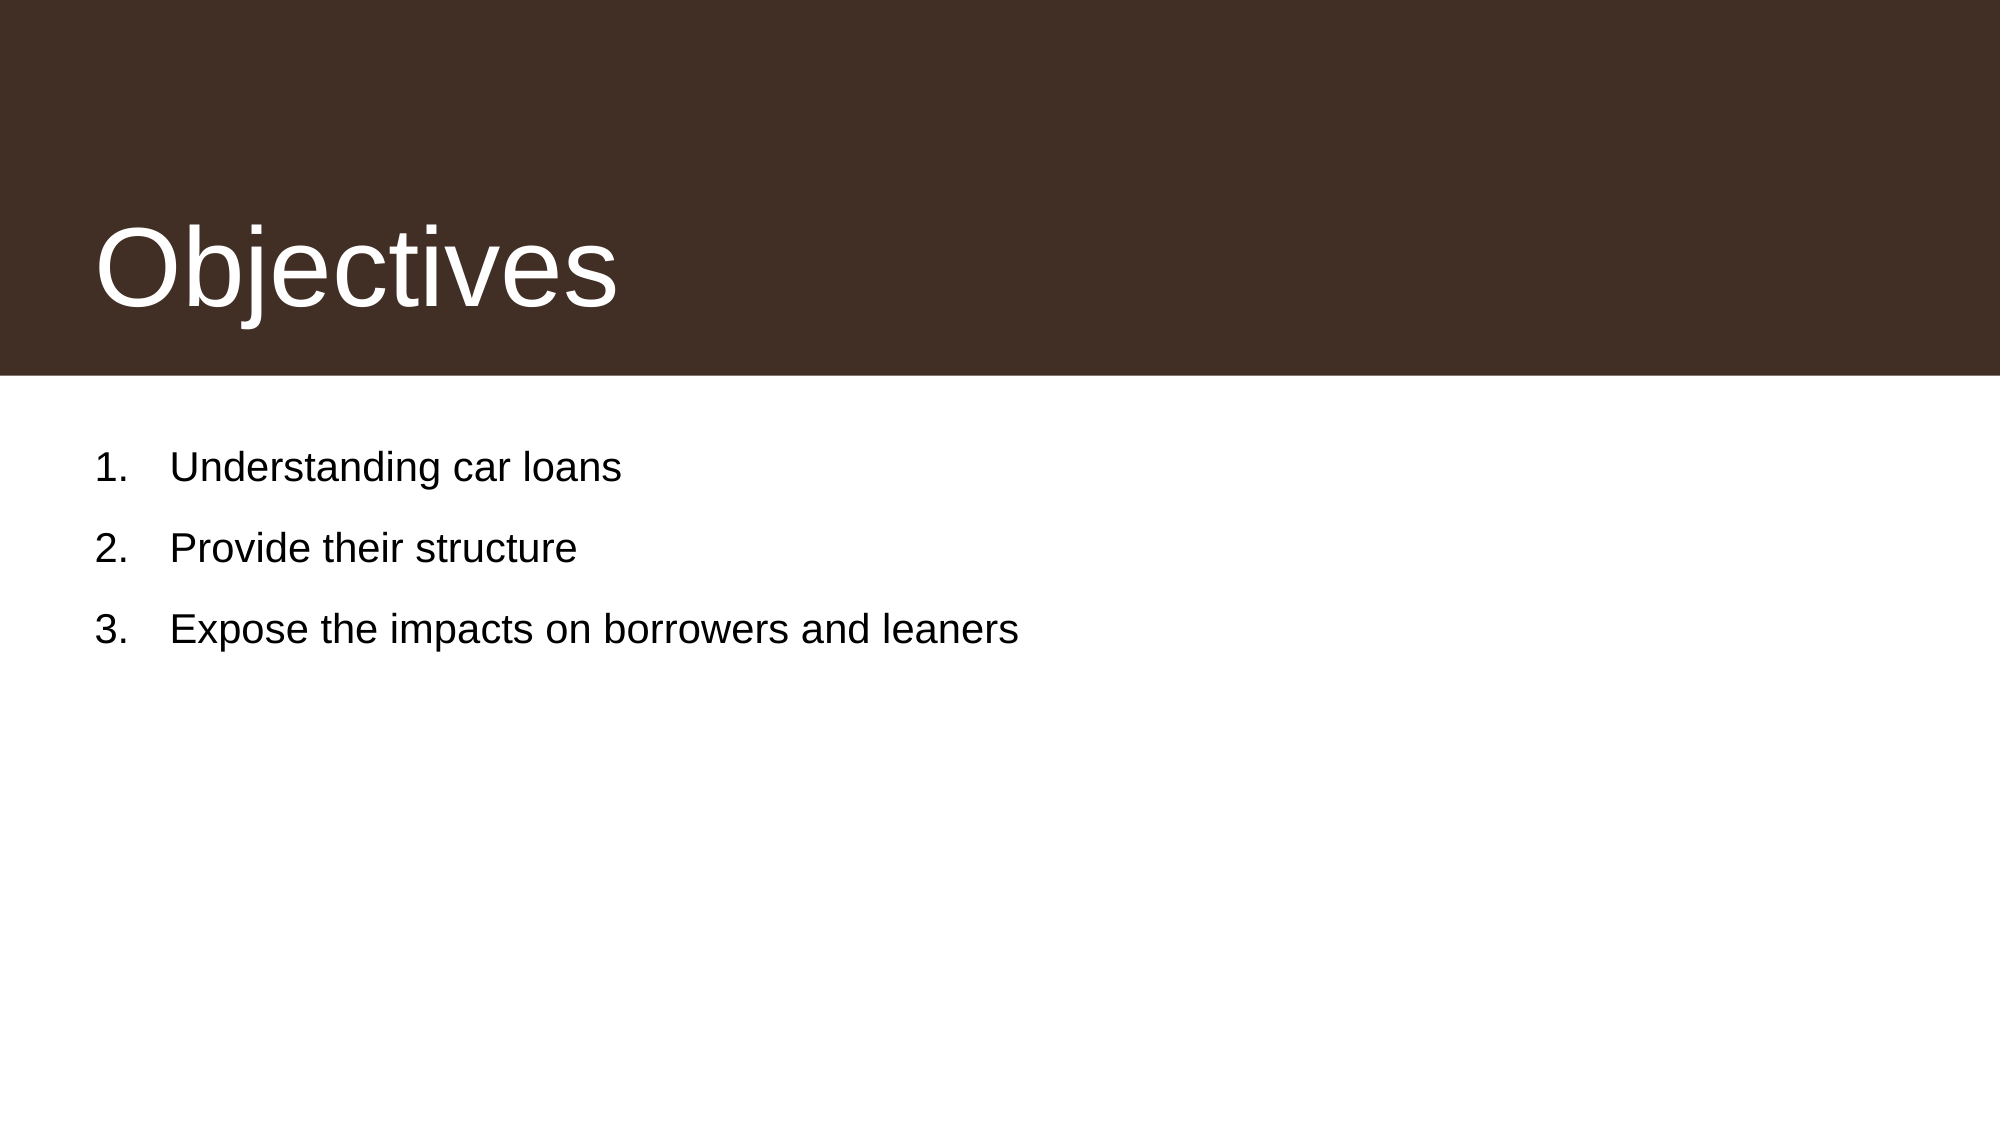

# Objectives
Understanding car loans
Provide their structure
Expose the impacts on borrowers and leaners